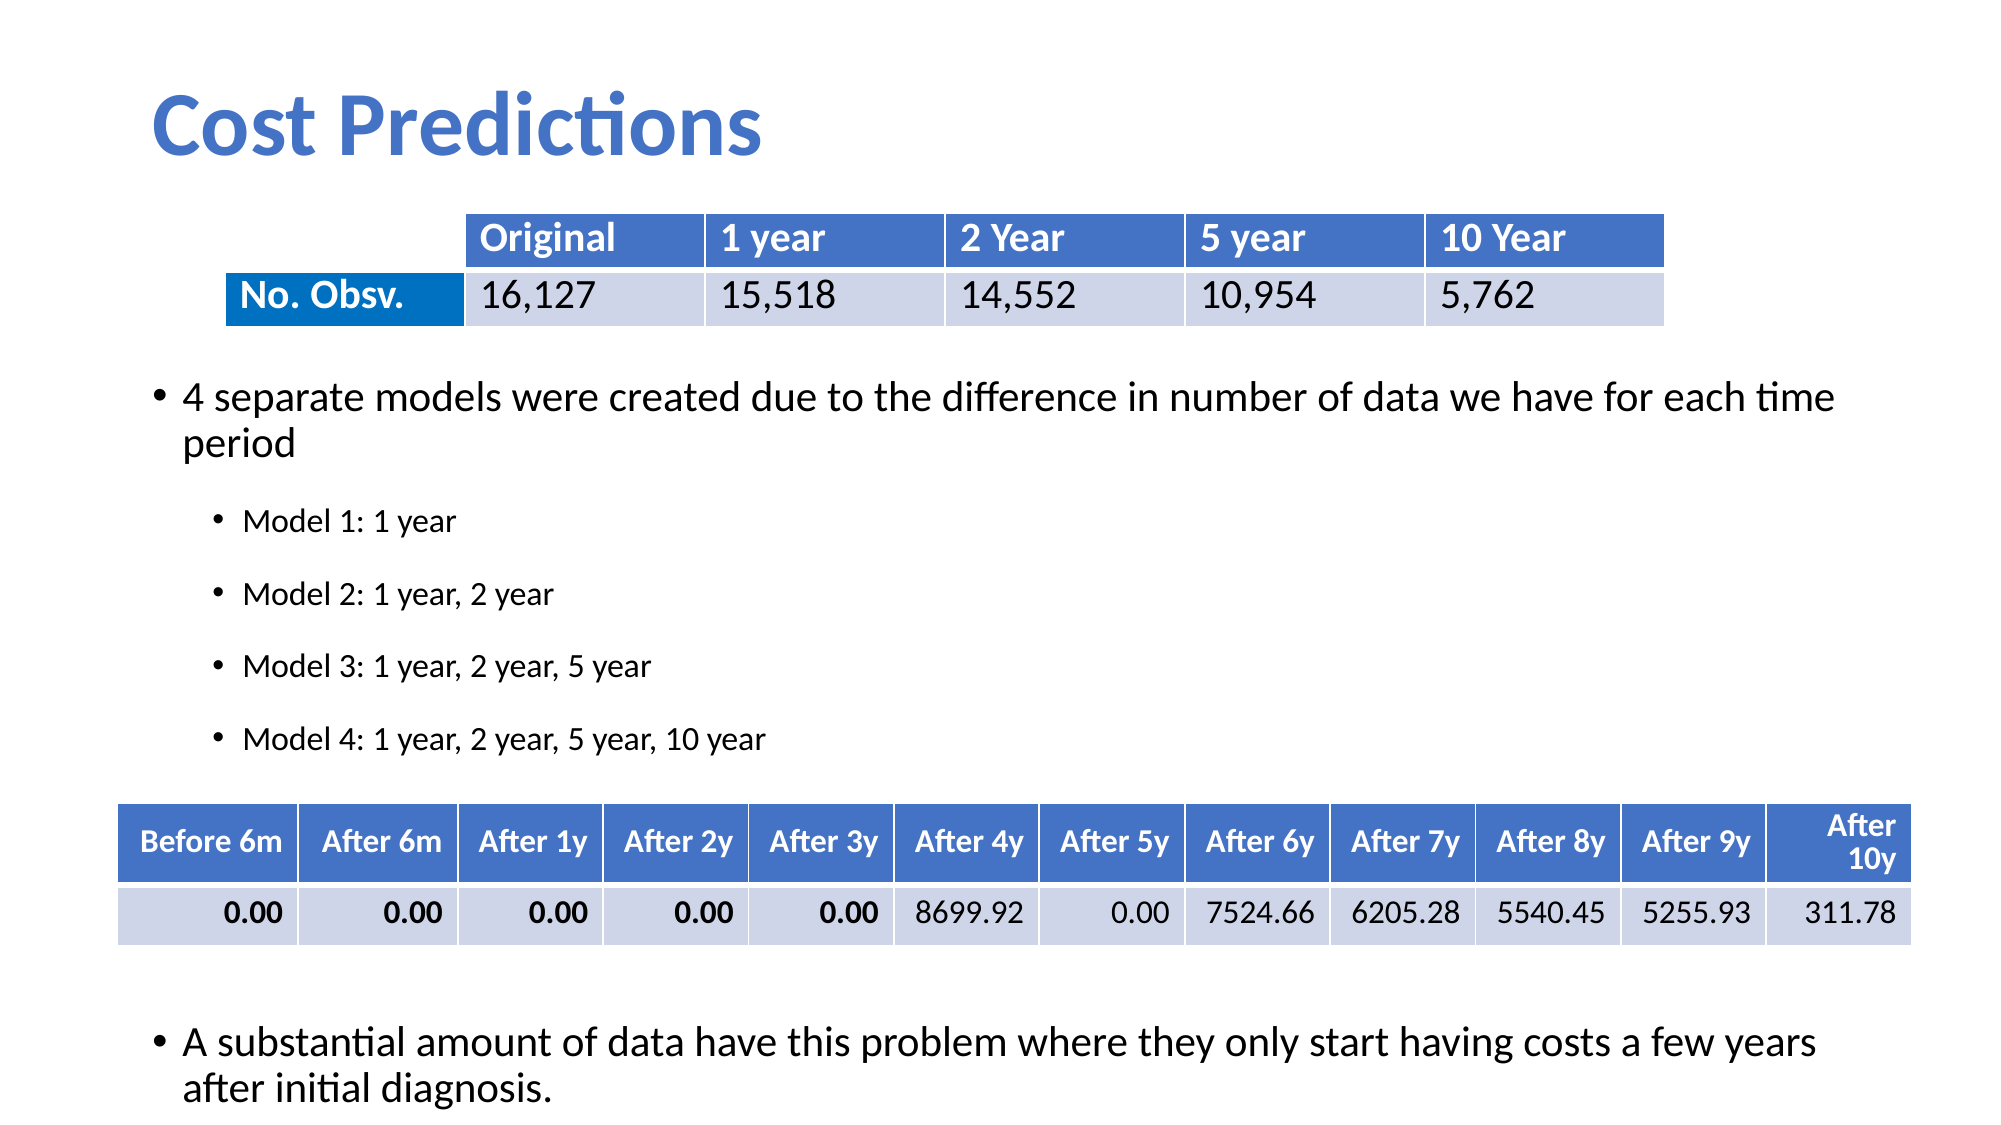

# Cost Predictions
|  | Original | 1 year | 2 Year | 5 year | 10 Year |
| --- | --- | --- | --- | --- | --- |
| No. Obsv. | 16,127 | 15,518 | 14,552 | 10,954 | 5,762 |

4 separate models were created due to the difference in number of data we have for each time period
Model 1: 1 year
Model 2: 1 year, 2 year
Model 3: 1 year, 2 year, 5 year
Model 4: 1 year, 2 year, 5 year, 10 year

A substantial amount of data have this problem where they only start having costs a few years after initial diagnosis.

| Before 6m | After 6m | After 1y | After 2y | After 3y | After 4y | After 5y | After 6y | After 7y | After 8y | After 9y | After 10y |
| --- | --- | --- | --- | --- | --- | --- | --- | --- | --- | --- | --- |
| 0.00 | 0.00 | 0.00 | 0.00 | 0.00 | 8699.92 | 0.00 | 7524.66 | 6205.28 | 5540.45 | 5255.93 | 311.78 |